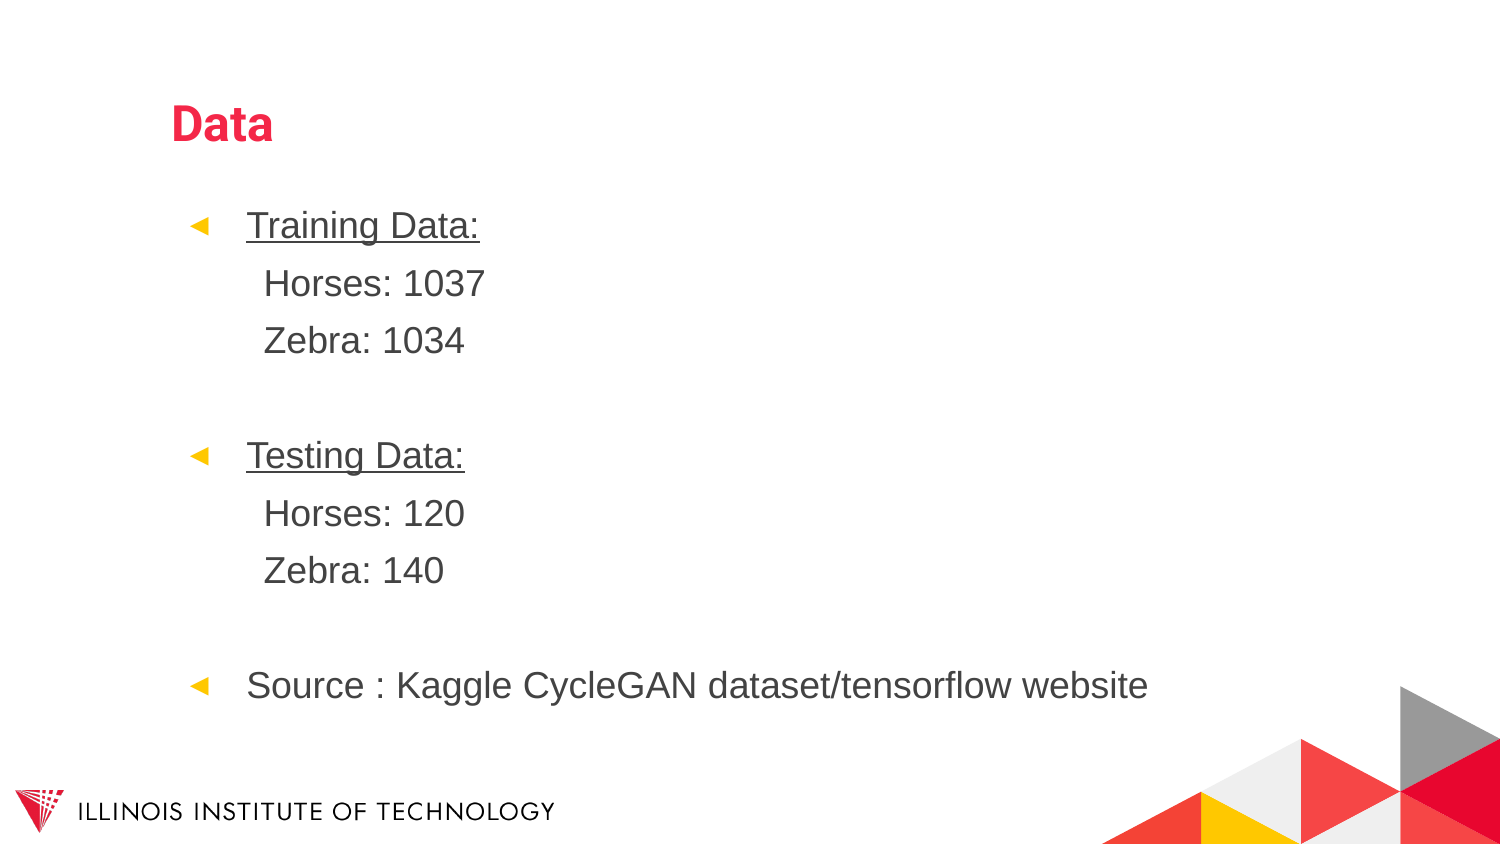

# Data
Training Data:
       Horses: 1037
       Zebra: 1034

Testing Data:
       Horses: 120
       Zebra: 140

Source : Kaggle CycleGAN dataset/tensorflow website